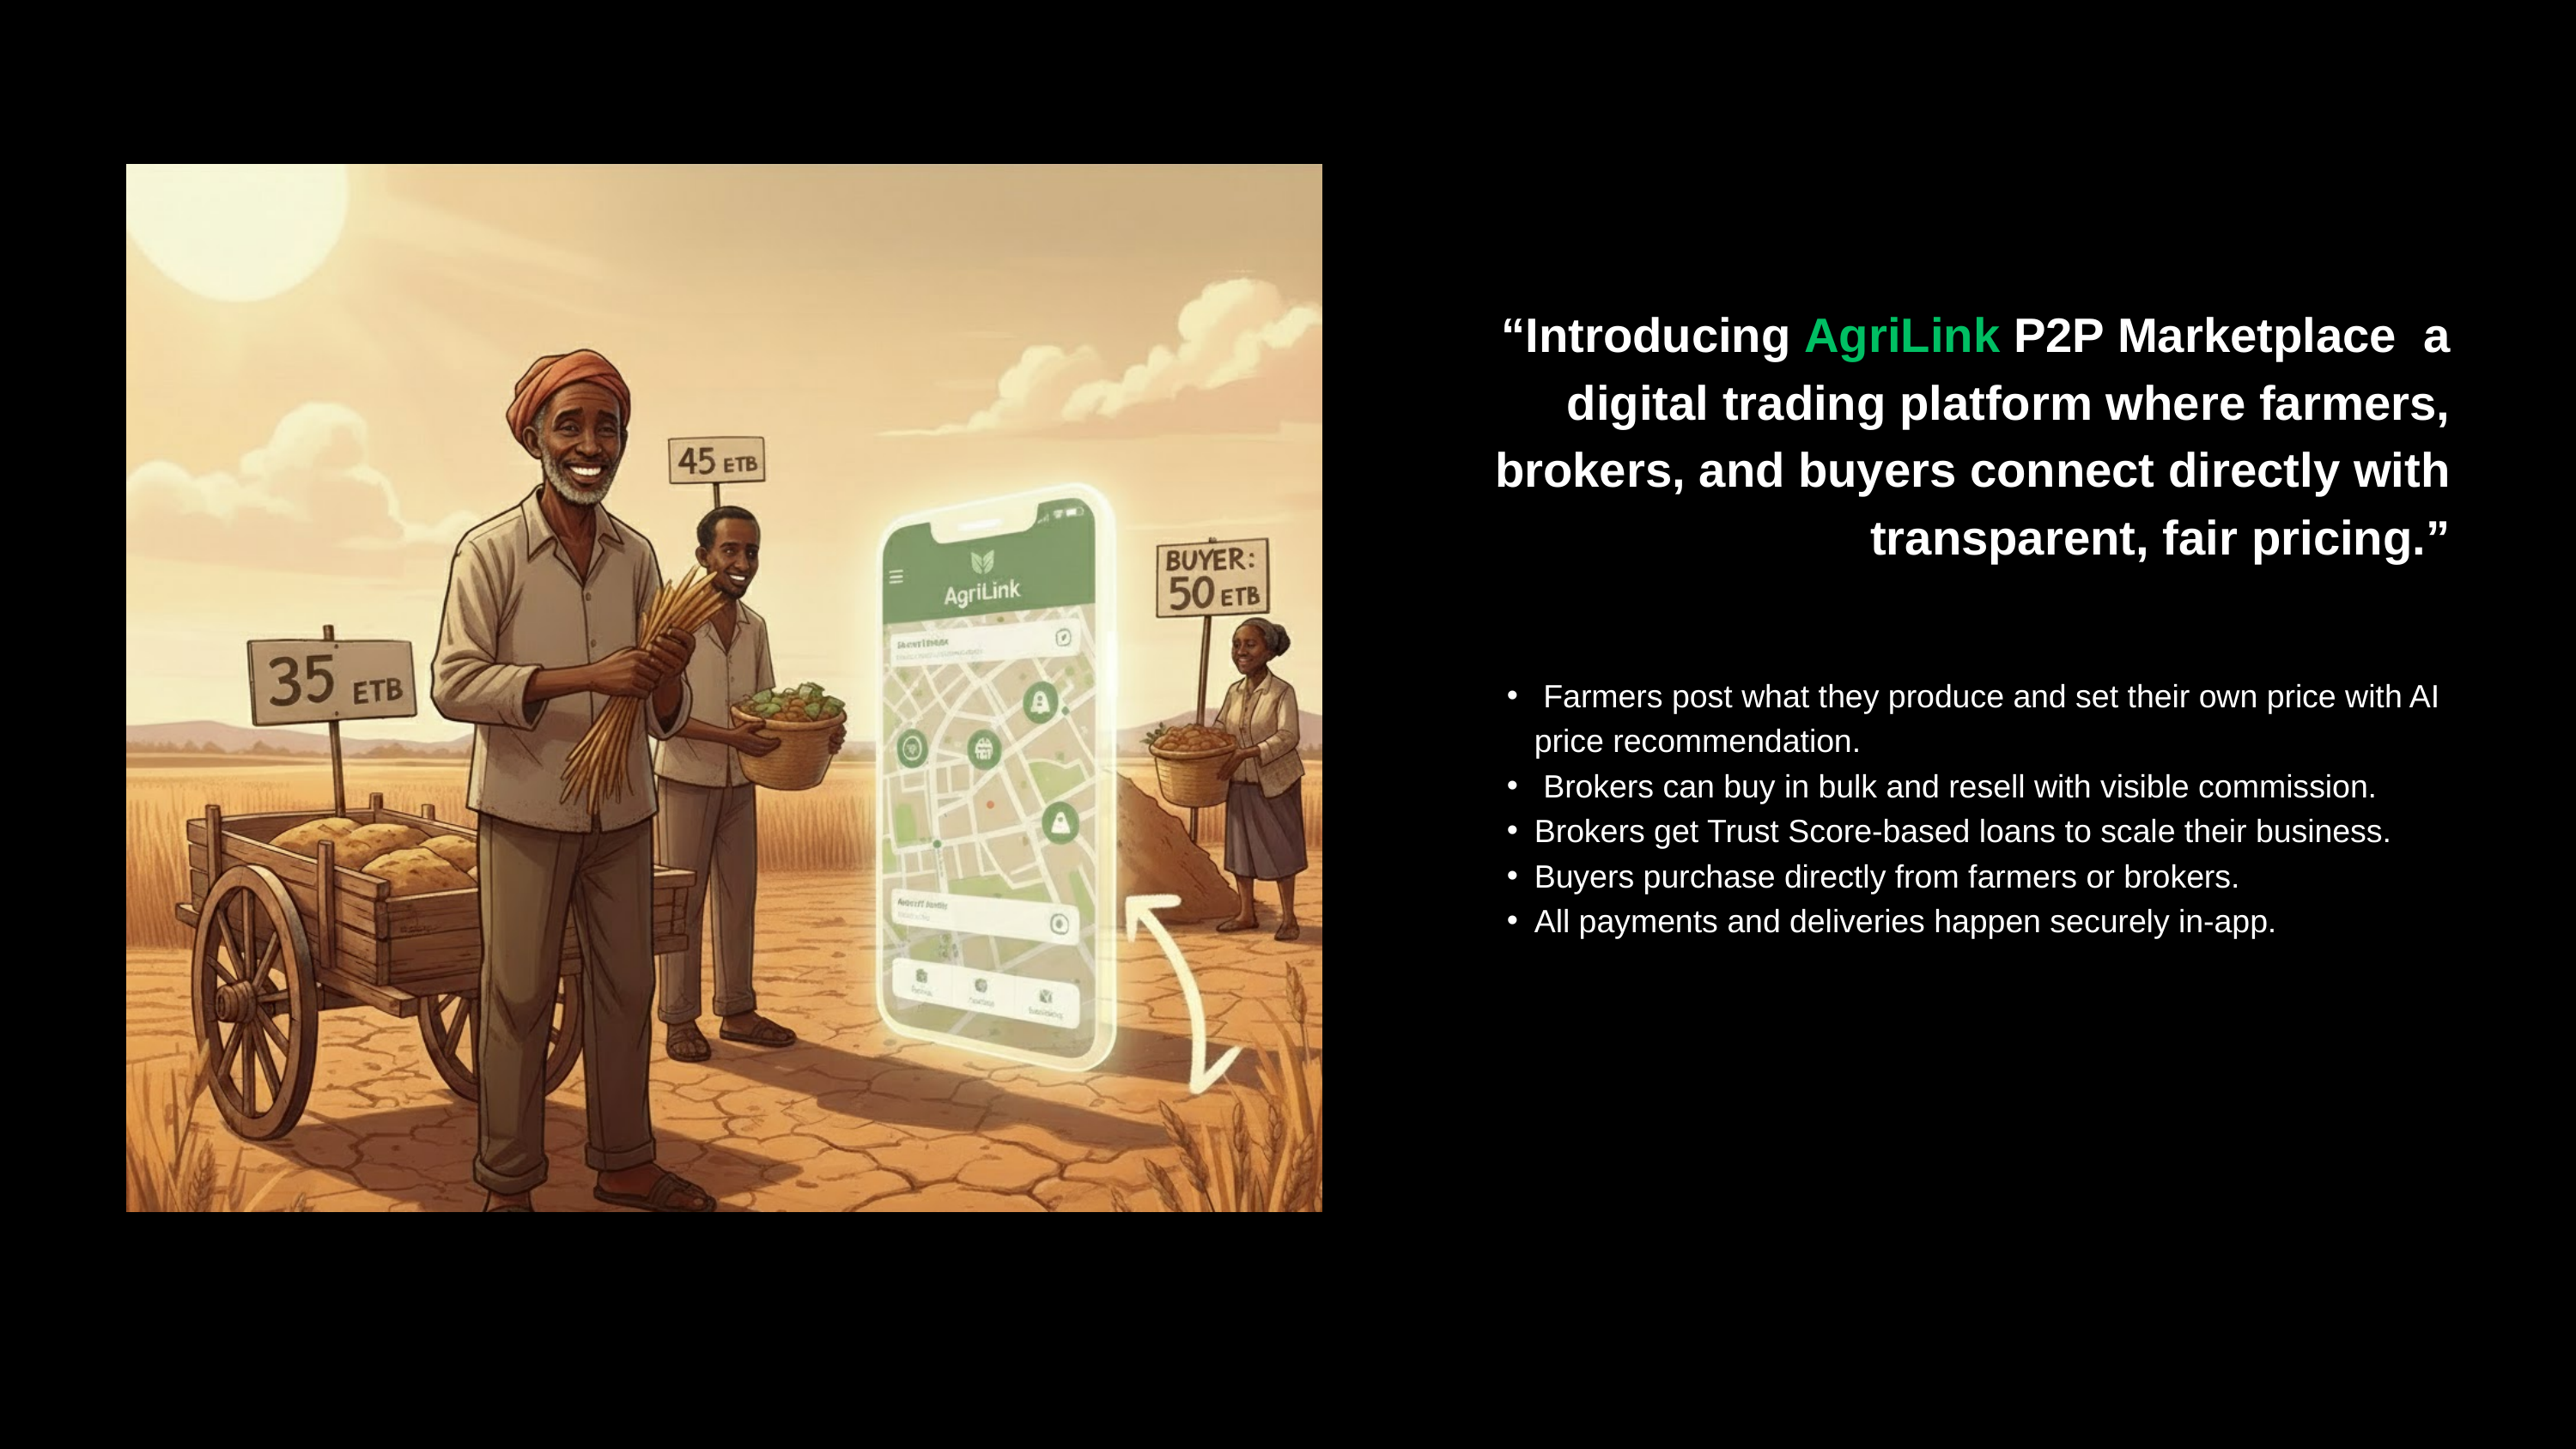

“Introducing AgriLink P2P Marketplace  a digital trading platform where farmers, brokers, and buyers connect directly with transparent, fair pricing.”
 Farmers post what they produce and set their own price with AI price recommendation.
 Brokers can buy in bulk and resell with visible commission.
Brokers get Trust Score-based loans to scale their business.
Buyers purchase directly from farmers or brokers.
All payments and deliveries happen securely in-app.